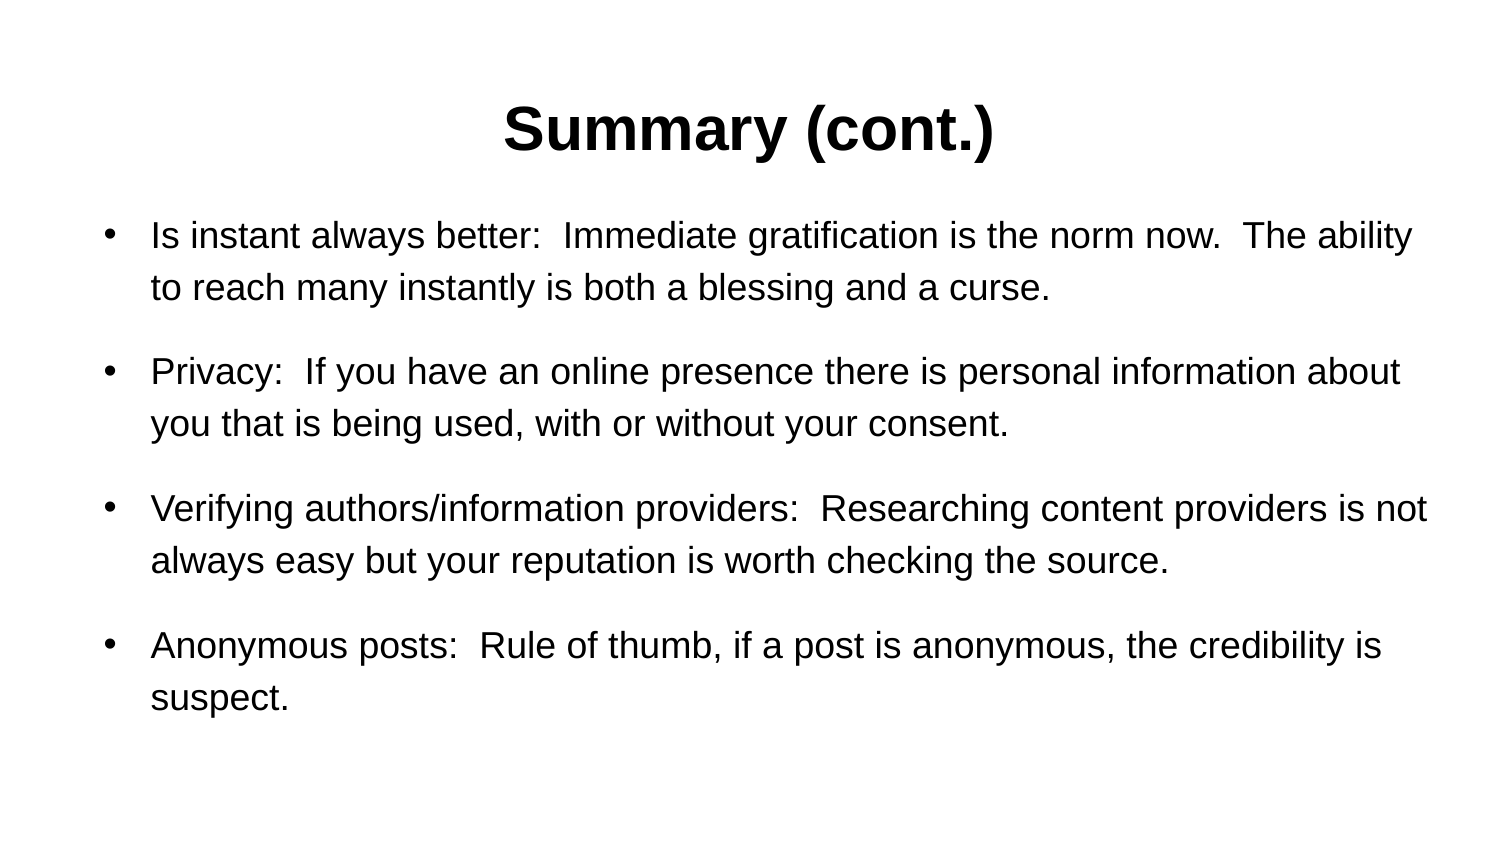

# Summary (cont.)
Is instant always better:  Immediate gratification is the norm now.  The ability to reach many instantly is both a blessing and a curse.
Privacy:  If you have an online presence there is personal information about you that is being used, with or without your consent.
Verifying authors/information providers:  Researching content providers is not always easy but your reputation is worth checking the source.
Anonymous posts:  Rule of thumb, if a post is anonymous, the credibility is suspect.